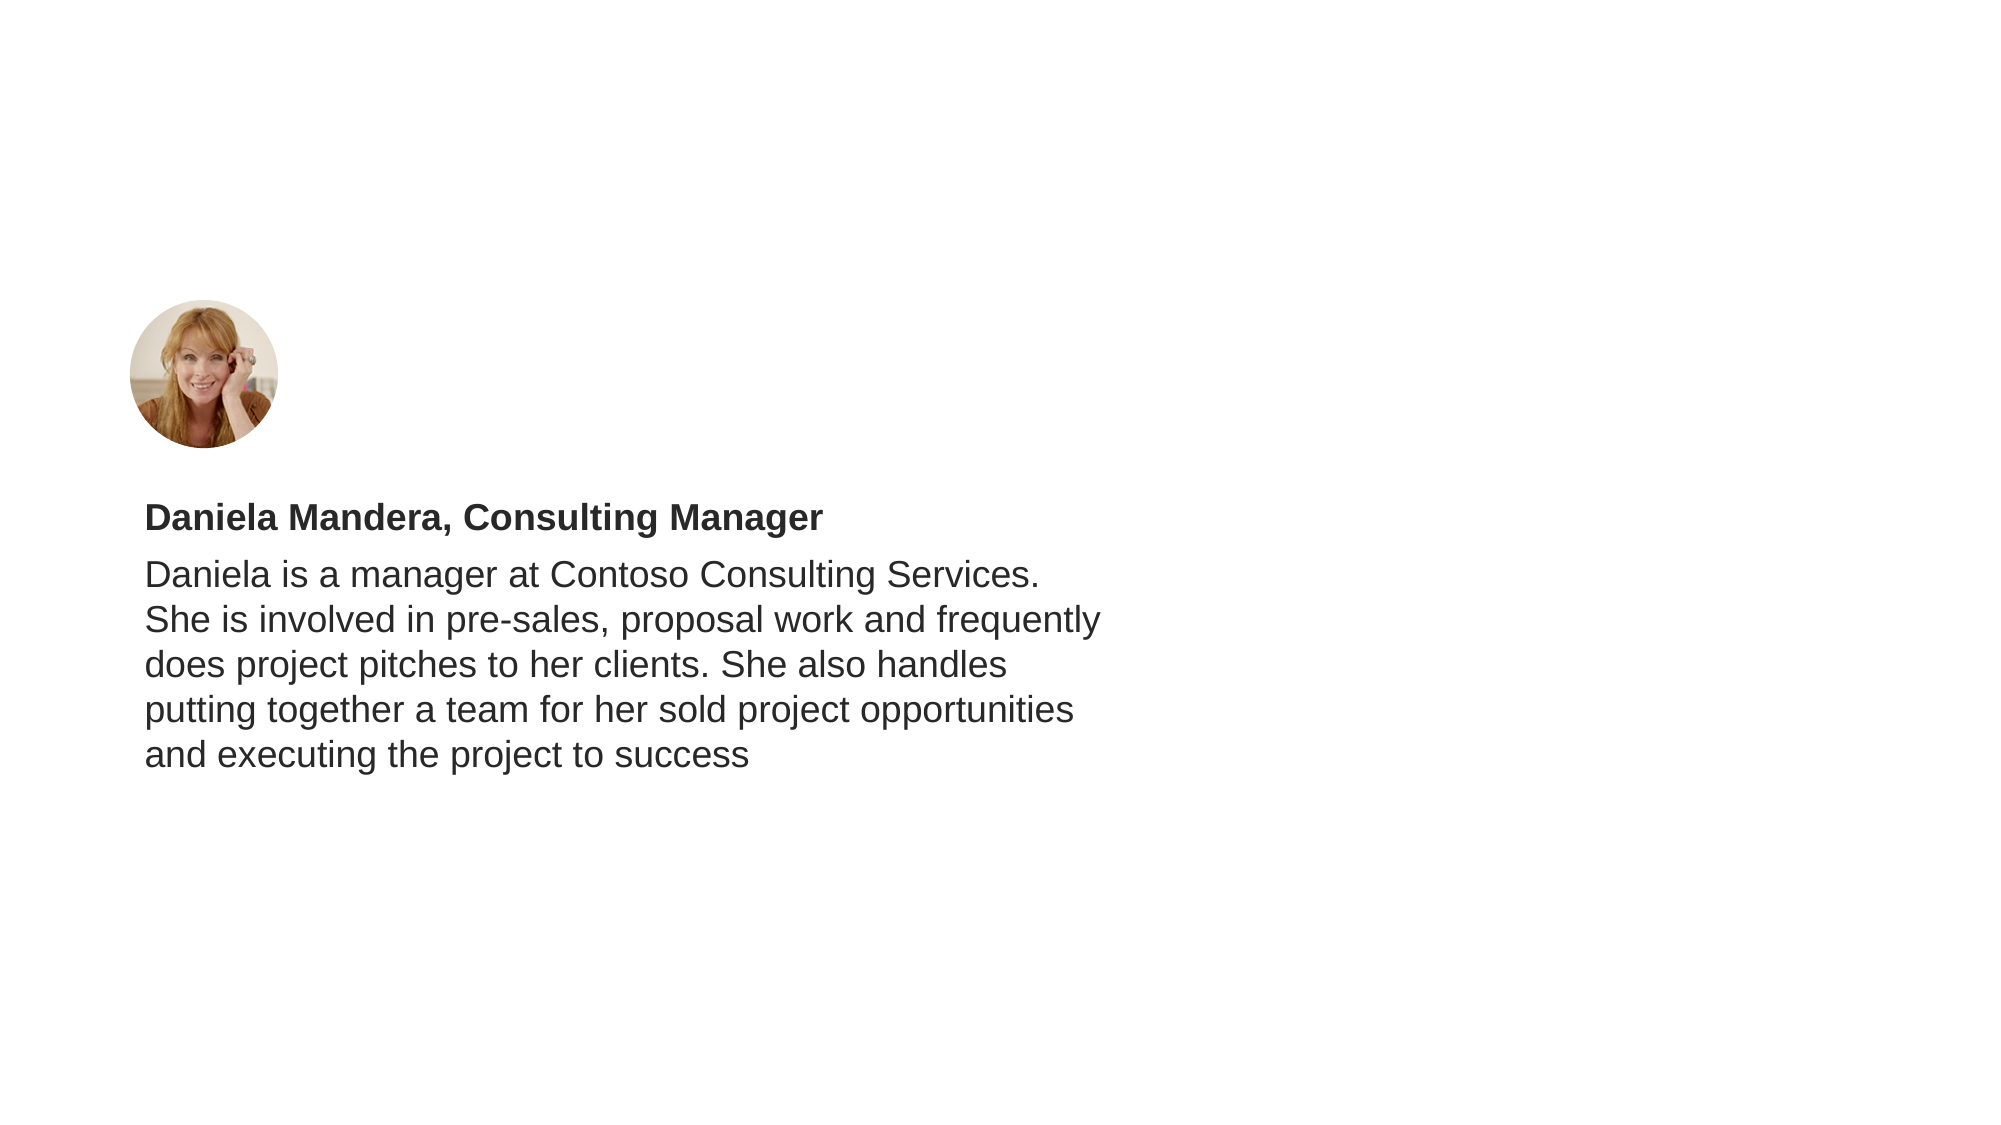

Daniela Mandera, Consulting Manager
Daniela is a manager at Contoso Consulting Services. She is involved in pre-sales, proposal work and frequently does project pitches to her clients. She also handles putting together a team for her sold project opportunities and executing the project to success